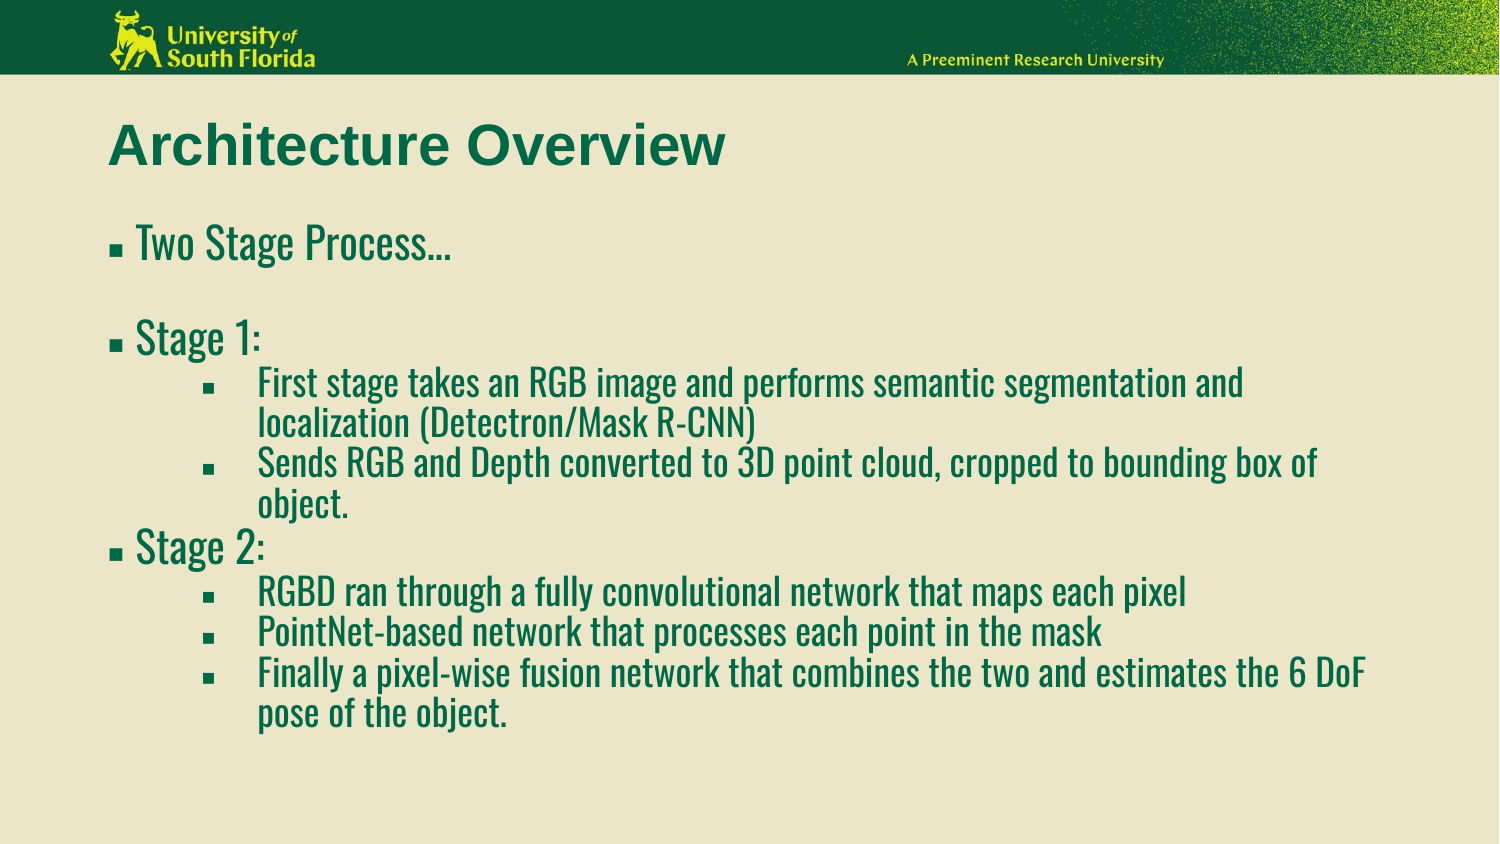

# Architecture Overview
Two Stage Process...

Stage 1:
First stage takes an RGB image and performs semantic segmentation and localization (Detectron/Mask R-CNN)
Sends RGB and Depth converted to 3D point cloud, cropped to bounding box of object.
Stage 2:
RGBD ran through a fully convolutional network that maps each pixel
PointNet-based network that processes each point in the mask
Finally a pixel-wise fusion network that combines the two and estimates the 6 DoF pose of the object.